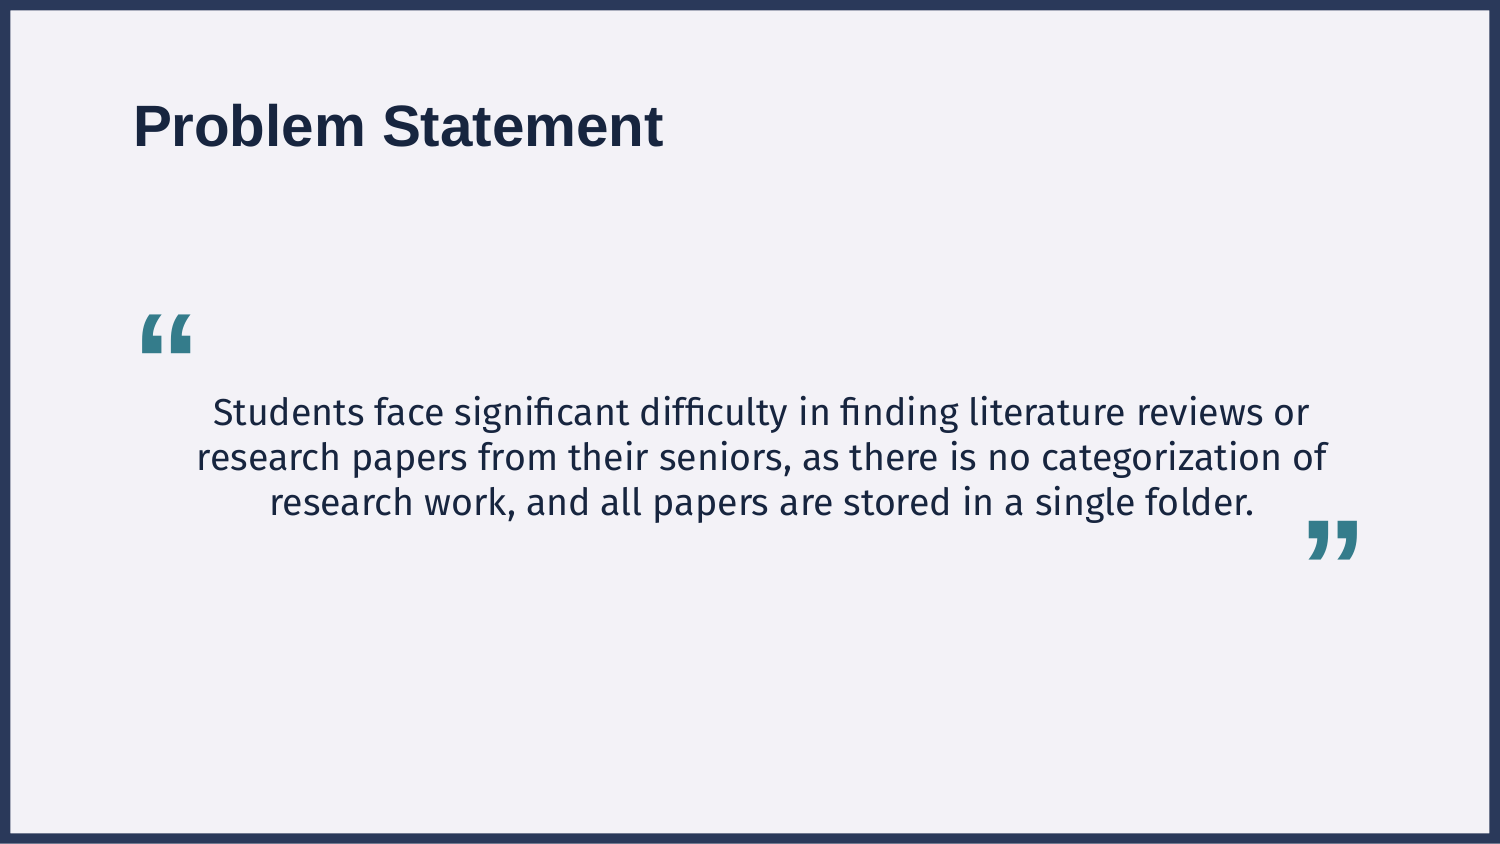

# Problem Statement
“
Students face significant difficulty in finding literature reviews or research papers from their seniors, as there is no categorization of research work, and all papers are stored in a single folder.
“